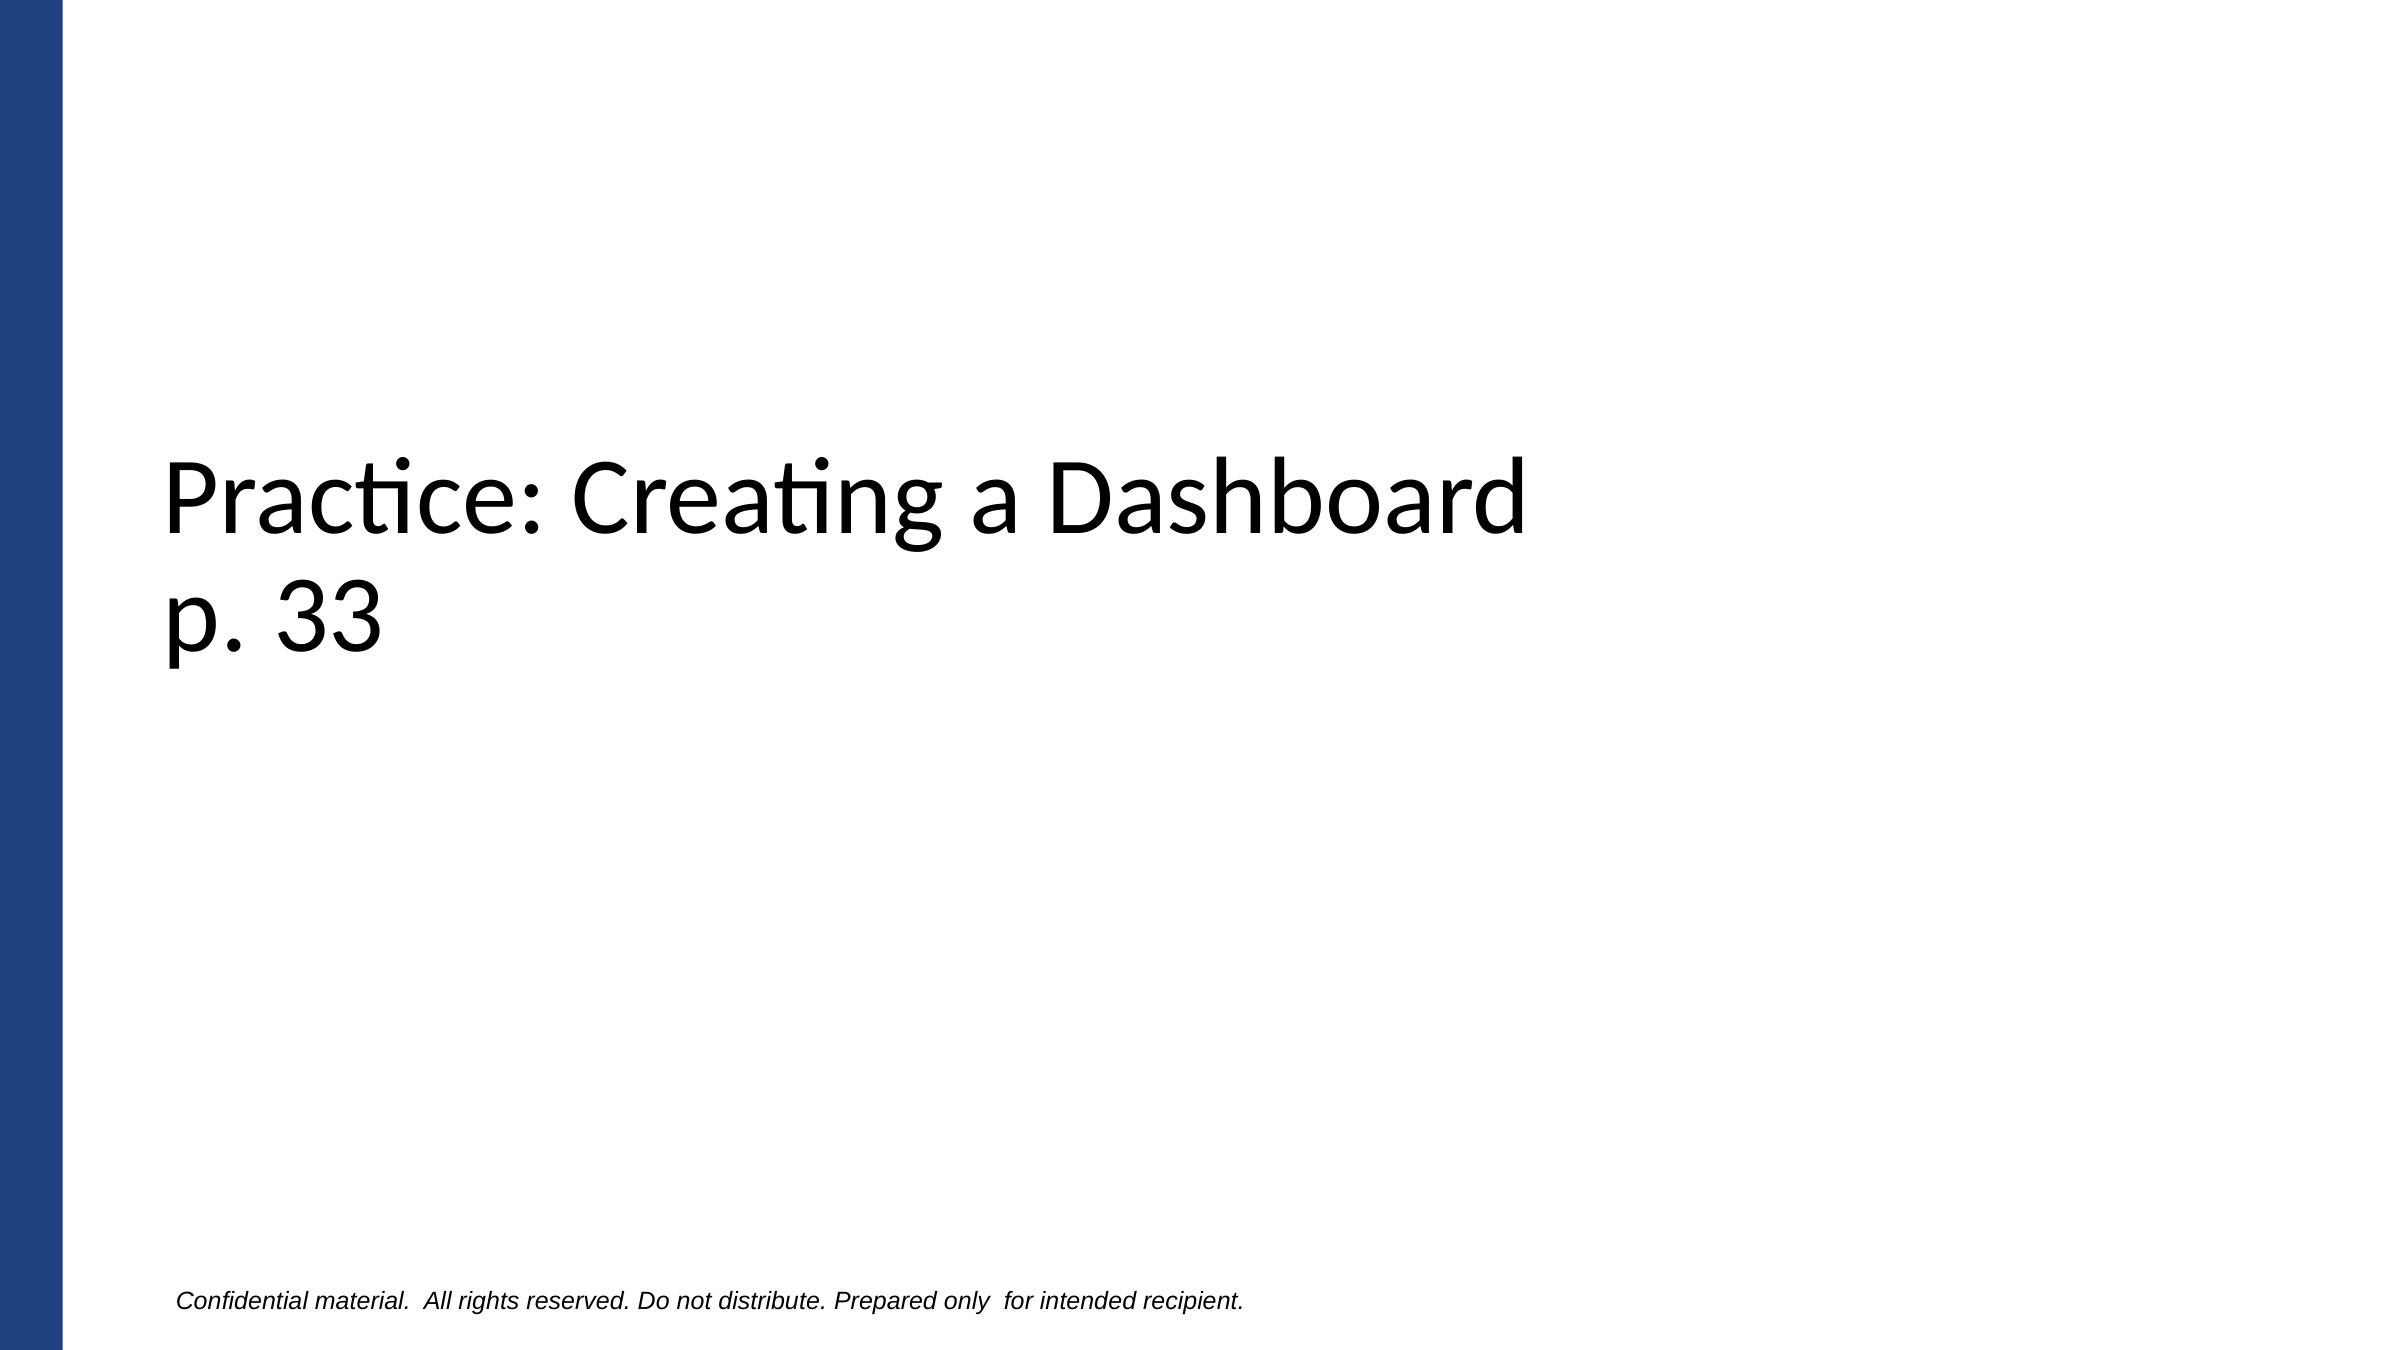

# Practice: Creating a Dashboard p. 33